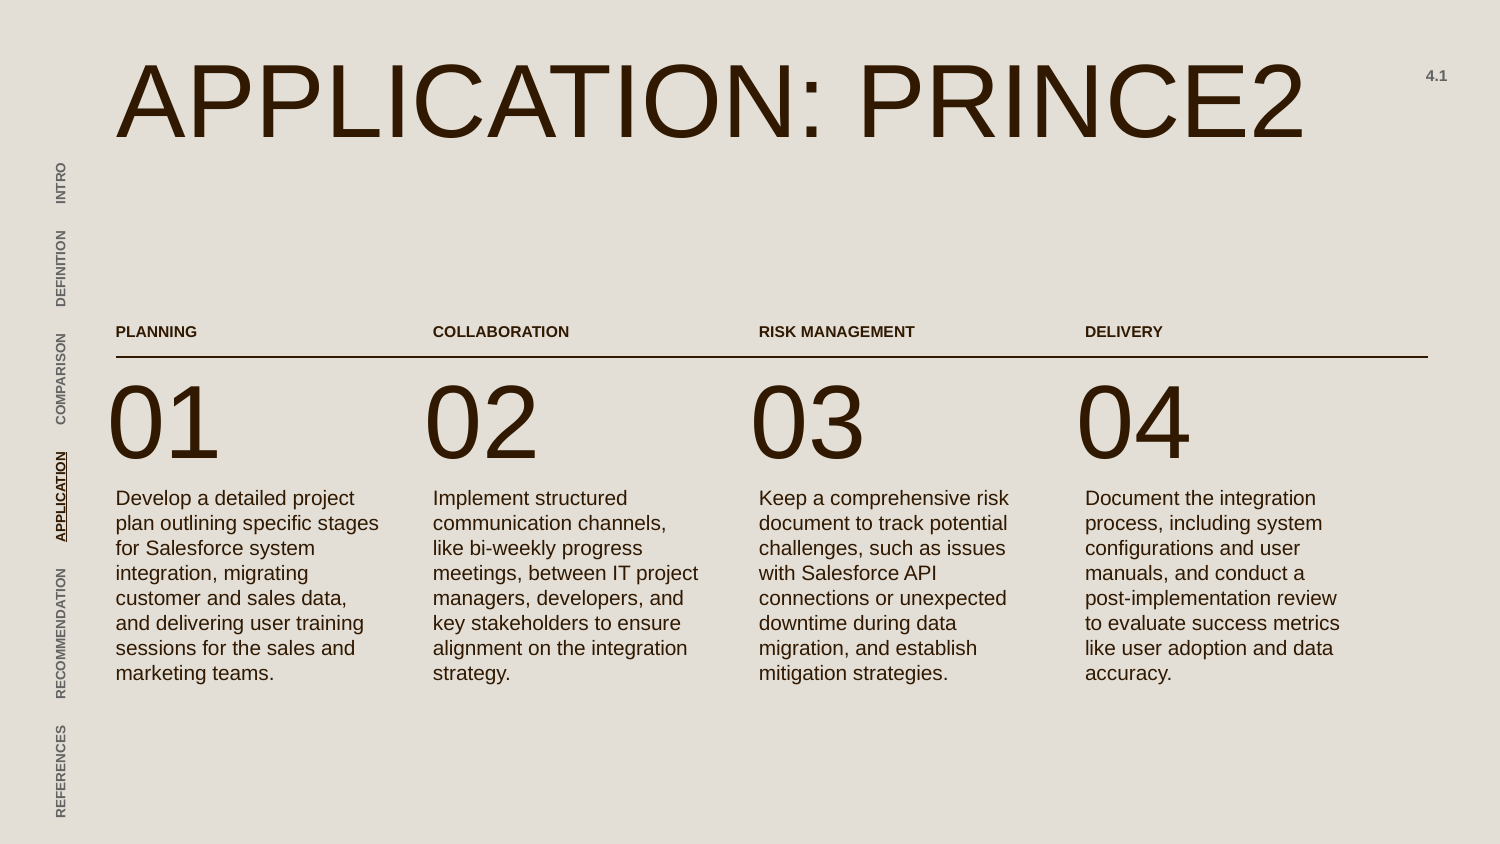

# APPLICATION: PRINCE2
4.1
PLANNING
COLLABORATION
RISK MANAGEMENT
DELIVERY
01
02
03
04
REFERENCES       RECOMMENDATION       APPLICATION       COMPARISON       DEFINITION       INTRO
Develop a detailed project plan outlining specific stages for Salesforce system integration, migrating customer and sales data, and delivering user training sessions for the sales and marketing teams.
Implement structured communication channels, like bi-weekly progress meetings, between IT project managers, developers, and key stakeholders to ensure alignment on the integration strategy.
Keep a comprehensive risk document to track potential challenges, such as issues with Salesforce API connections or unexpected downtime during data migration, and establish mitigation strategies.

Document the integration process, including system configurations and user manuals, and conduct a post-implementation review to evaluate success metrics like user adoption and data accuracy.